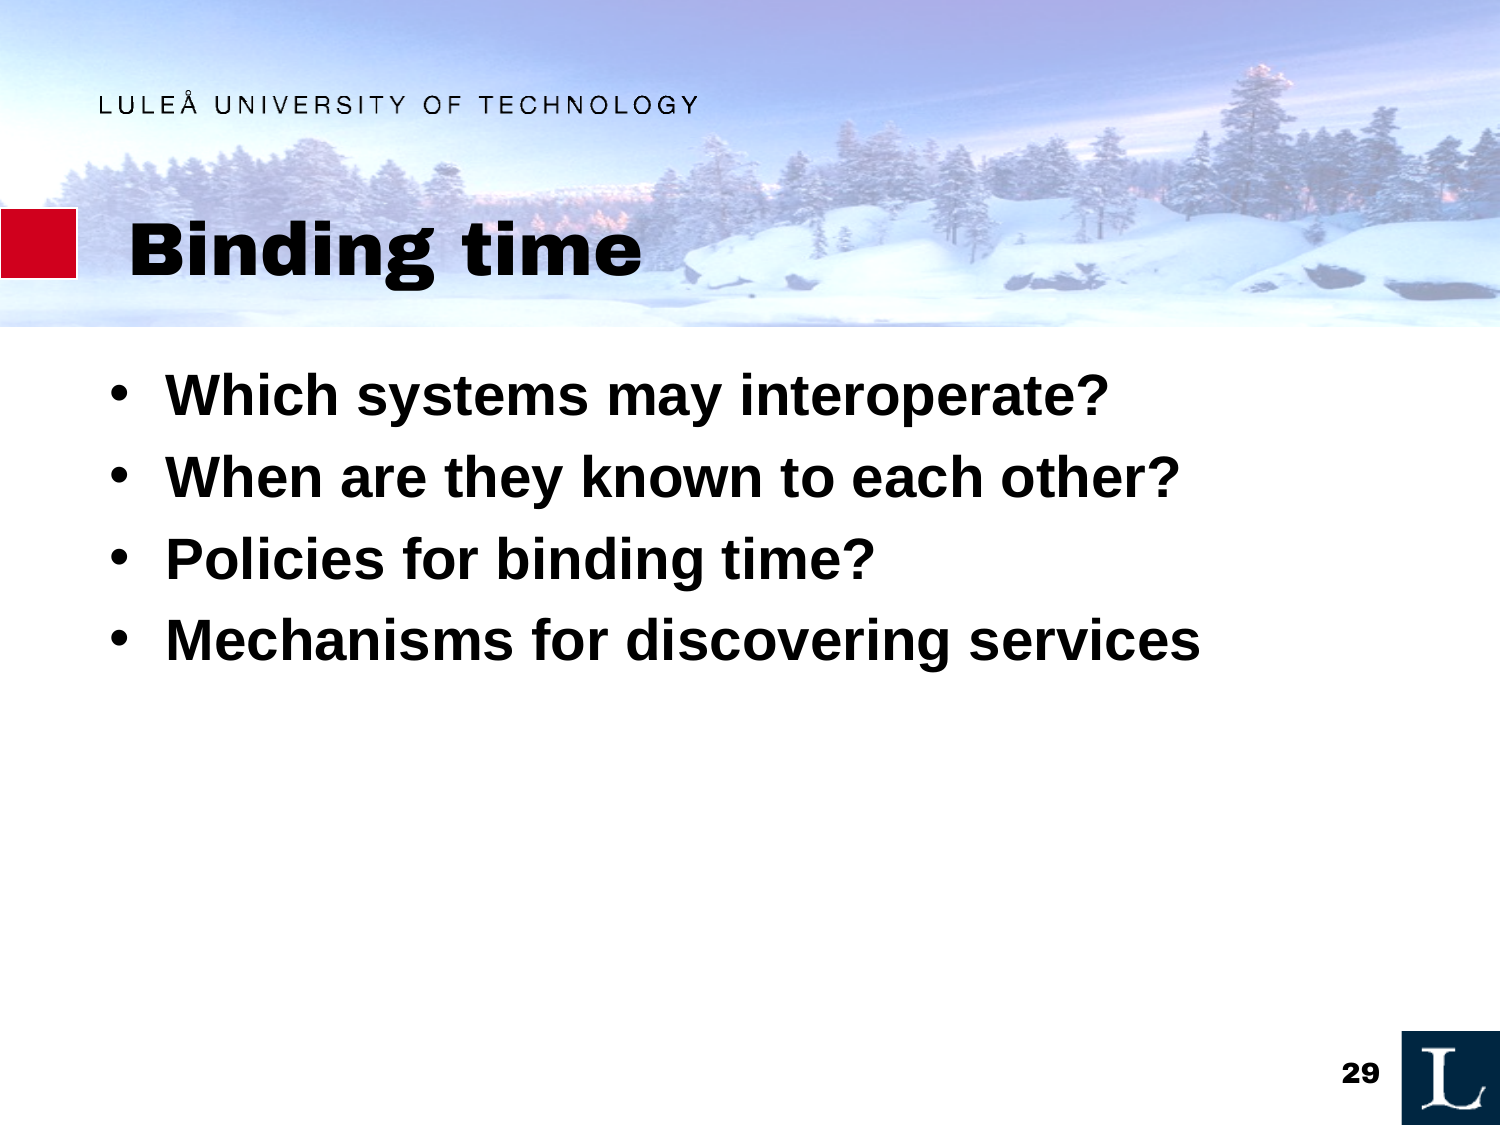

# Binding time
Which systems may interoperate?
When are they known to each other?
Policies for binding time?
Mechanisms for discovering services
29